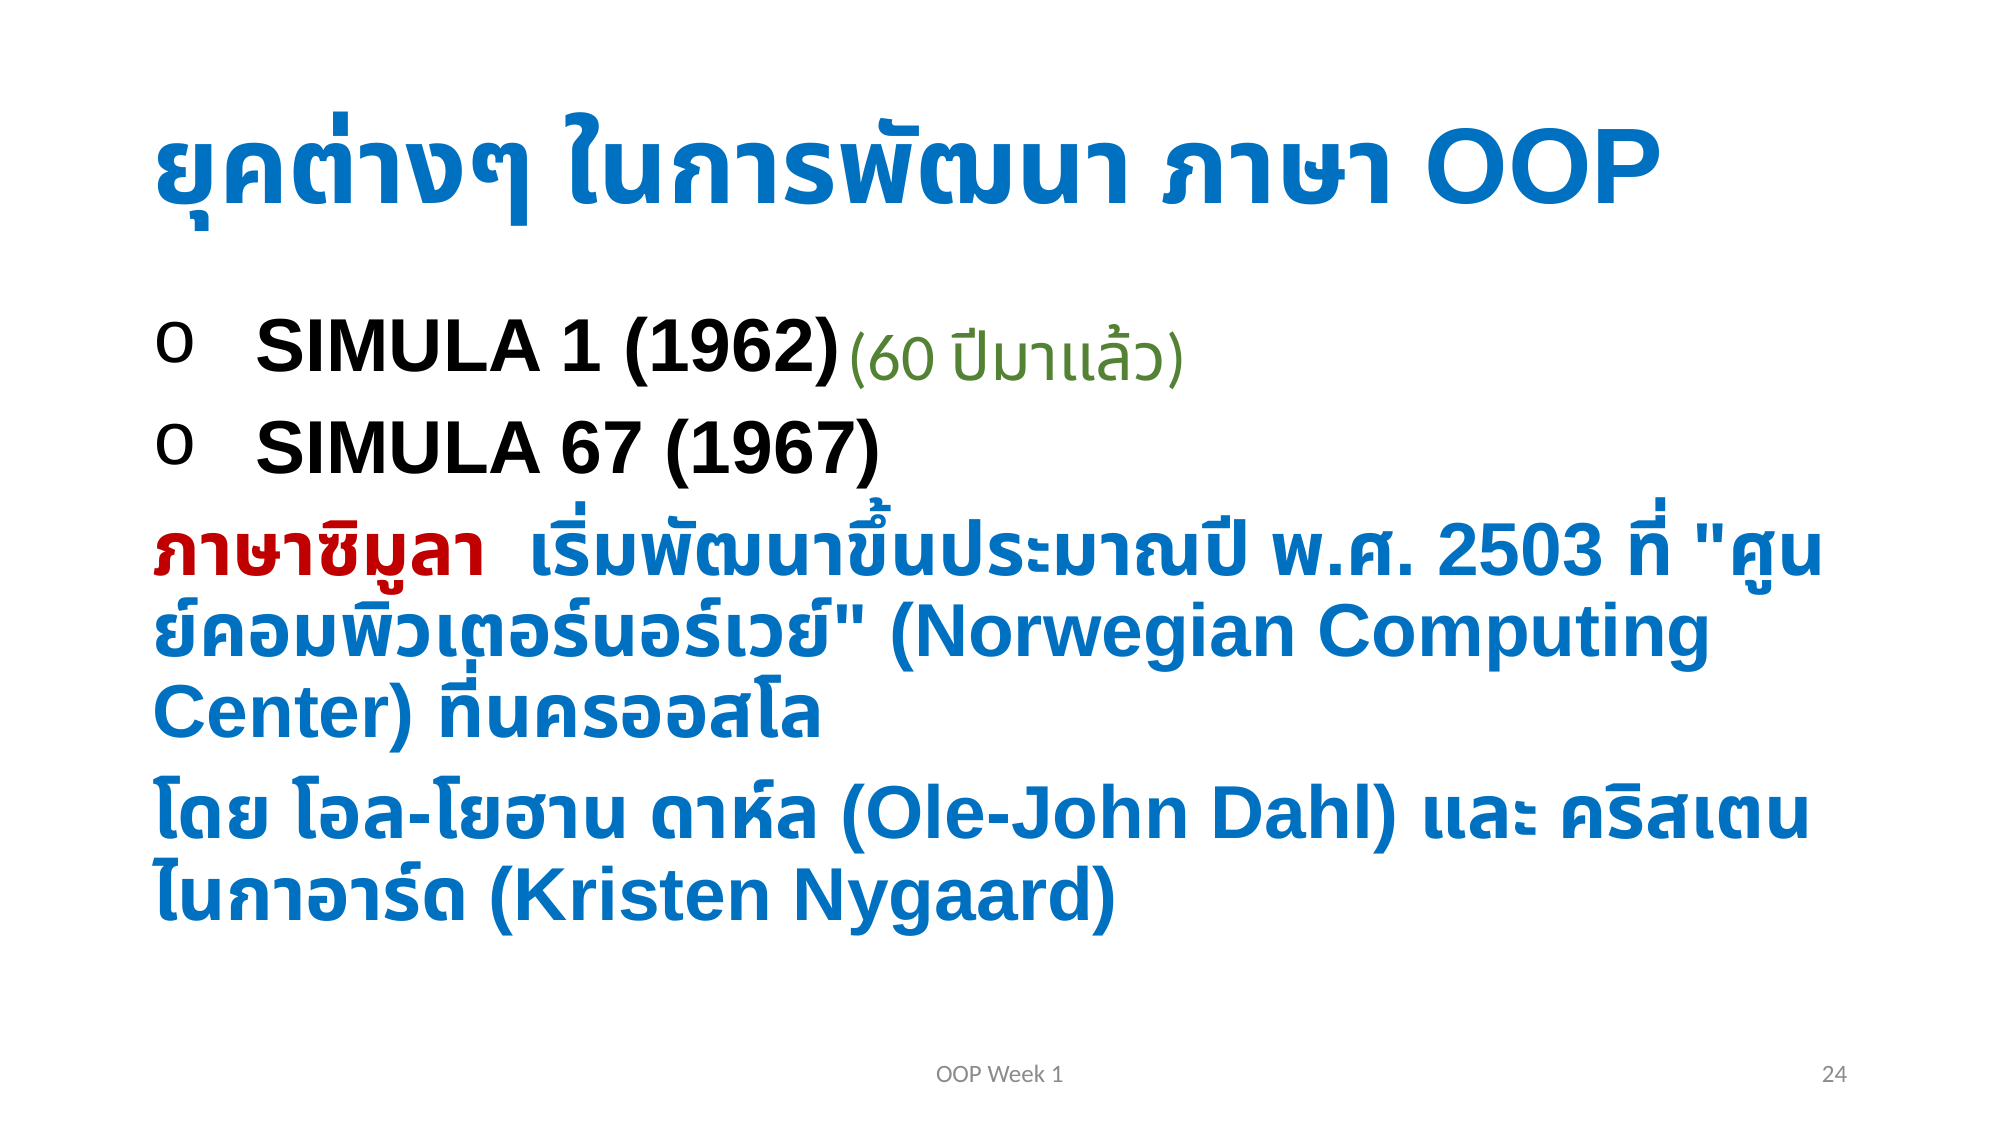

# ยุคต่างๆ ในการพัฒนา ภาษา OOP
SIMULA 1 (1962)
SIMULA 67 (1967)
ภาษาซิมูลา  เริ่มพัฒนาขึ้นประมาณปี พ.ศ. 2503 ที่ "ศูนย์คอมพิวเตอร์นอร์เวย์" (Norwegian Computing Center) ที่นครออสโล
โดย โอล-โยฮาน ดาห์ล (Ole-John Dahl) และ คริสเตน ไนกาอาร์ด (Kristen Nygaard)

(60 ปีมาแล้ว)
OOP Week 1
24